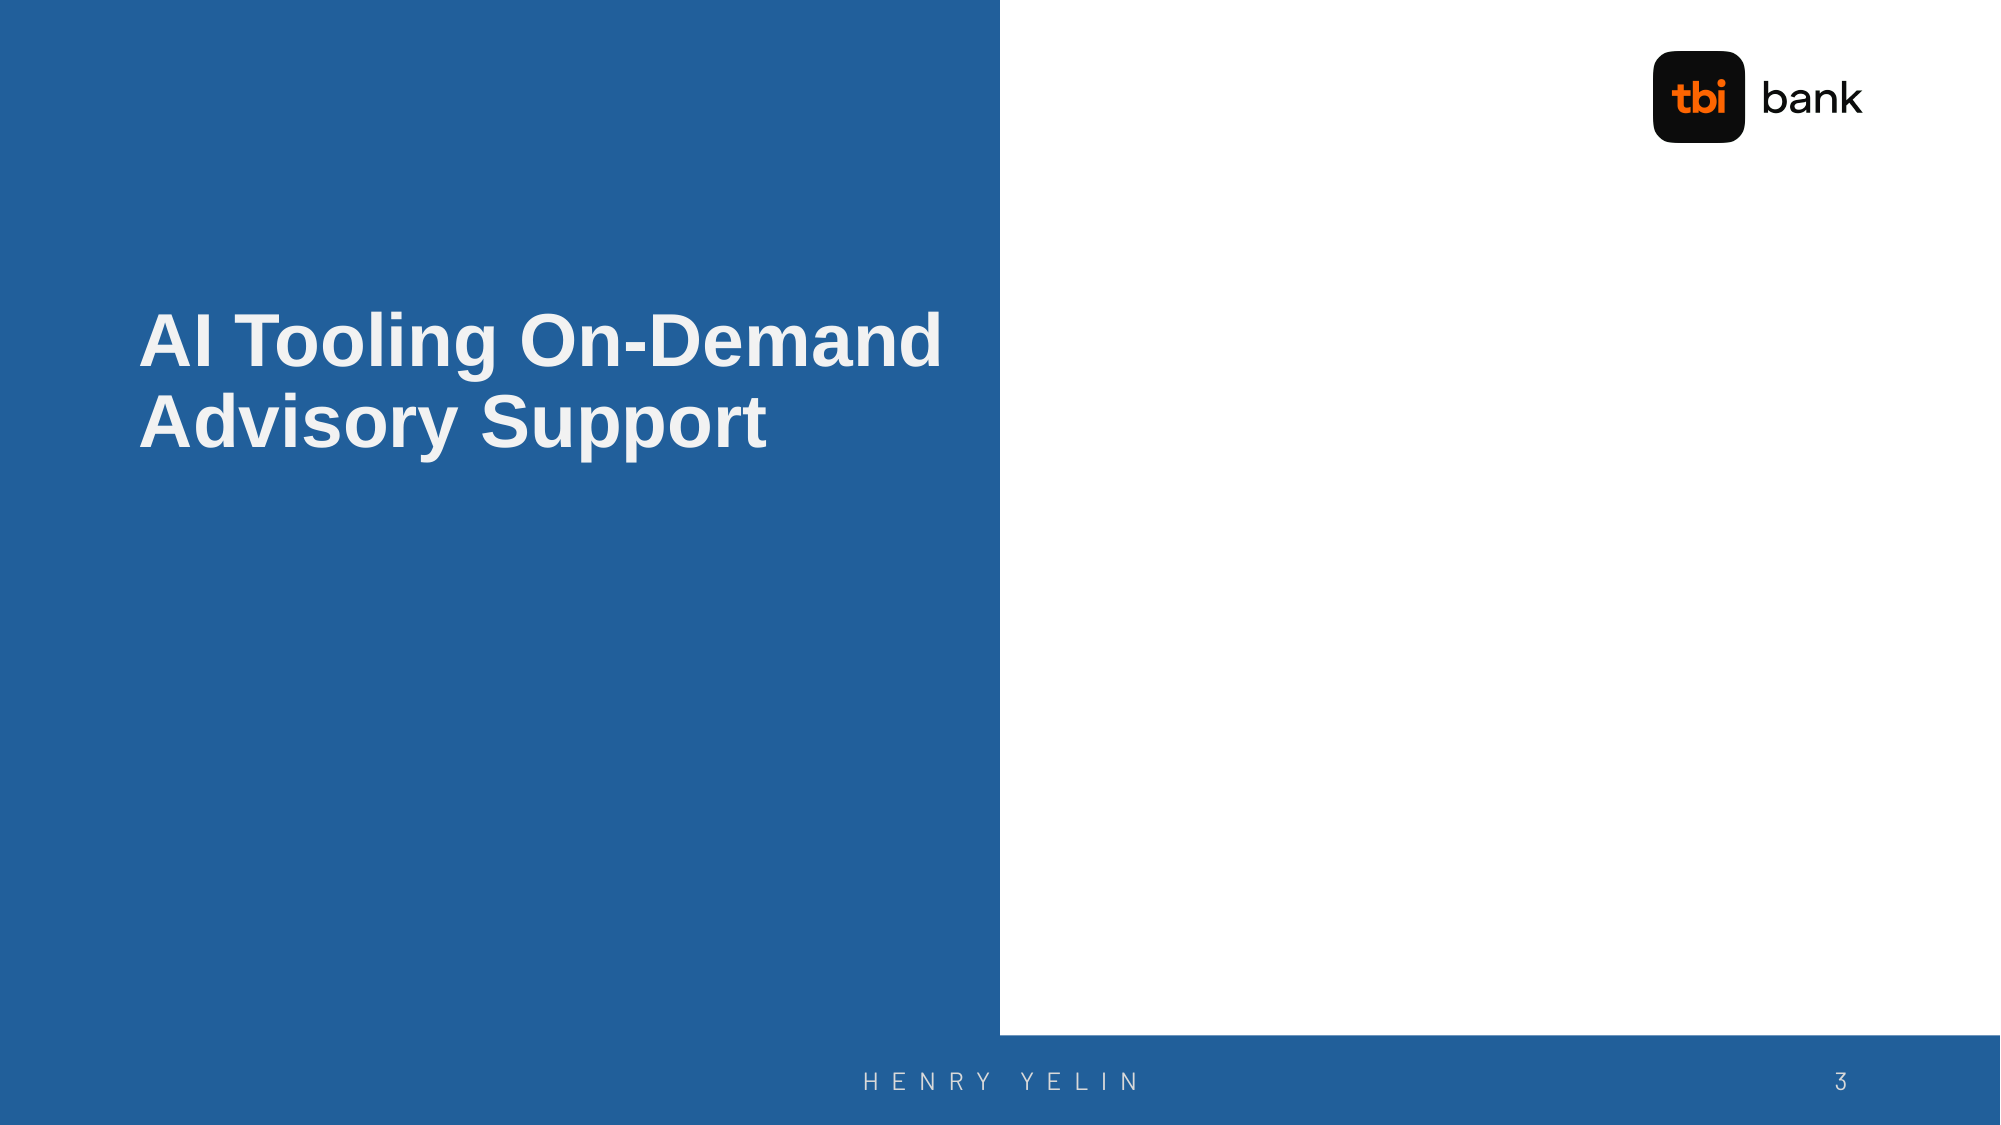

# AI Tooling On-Demand Advisory Support
3